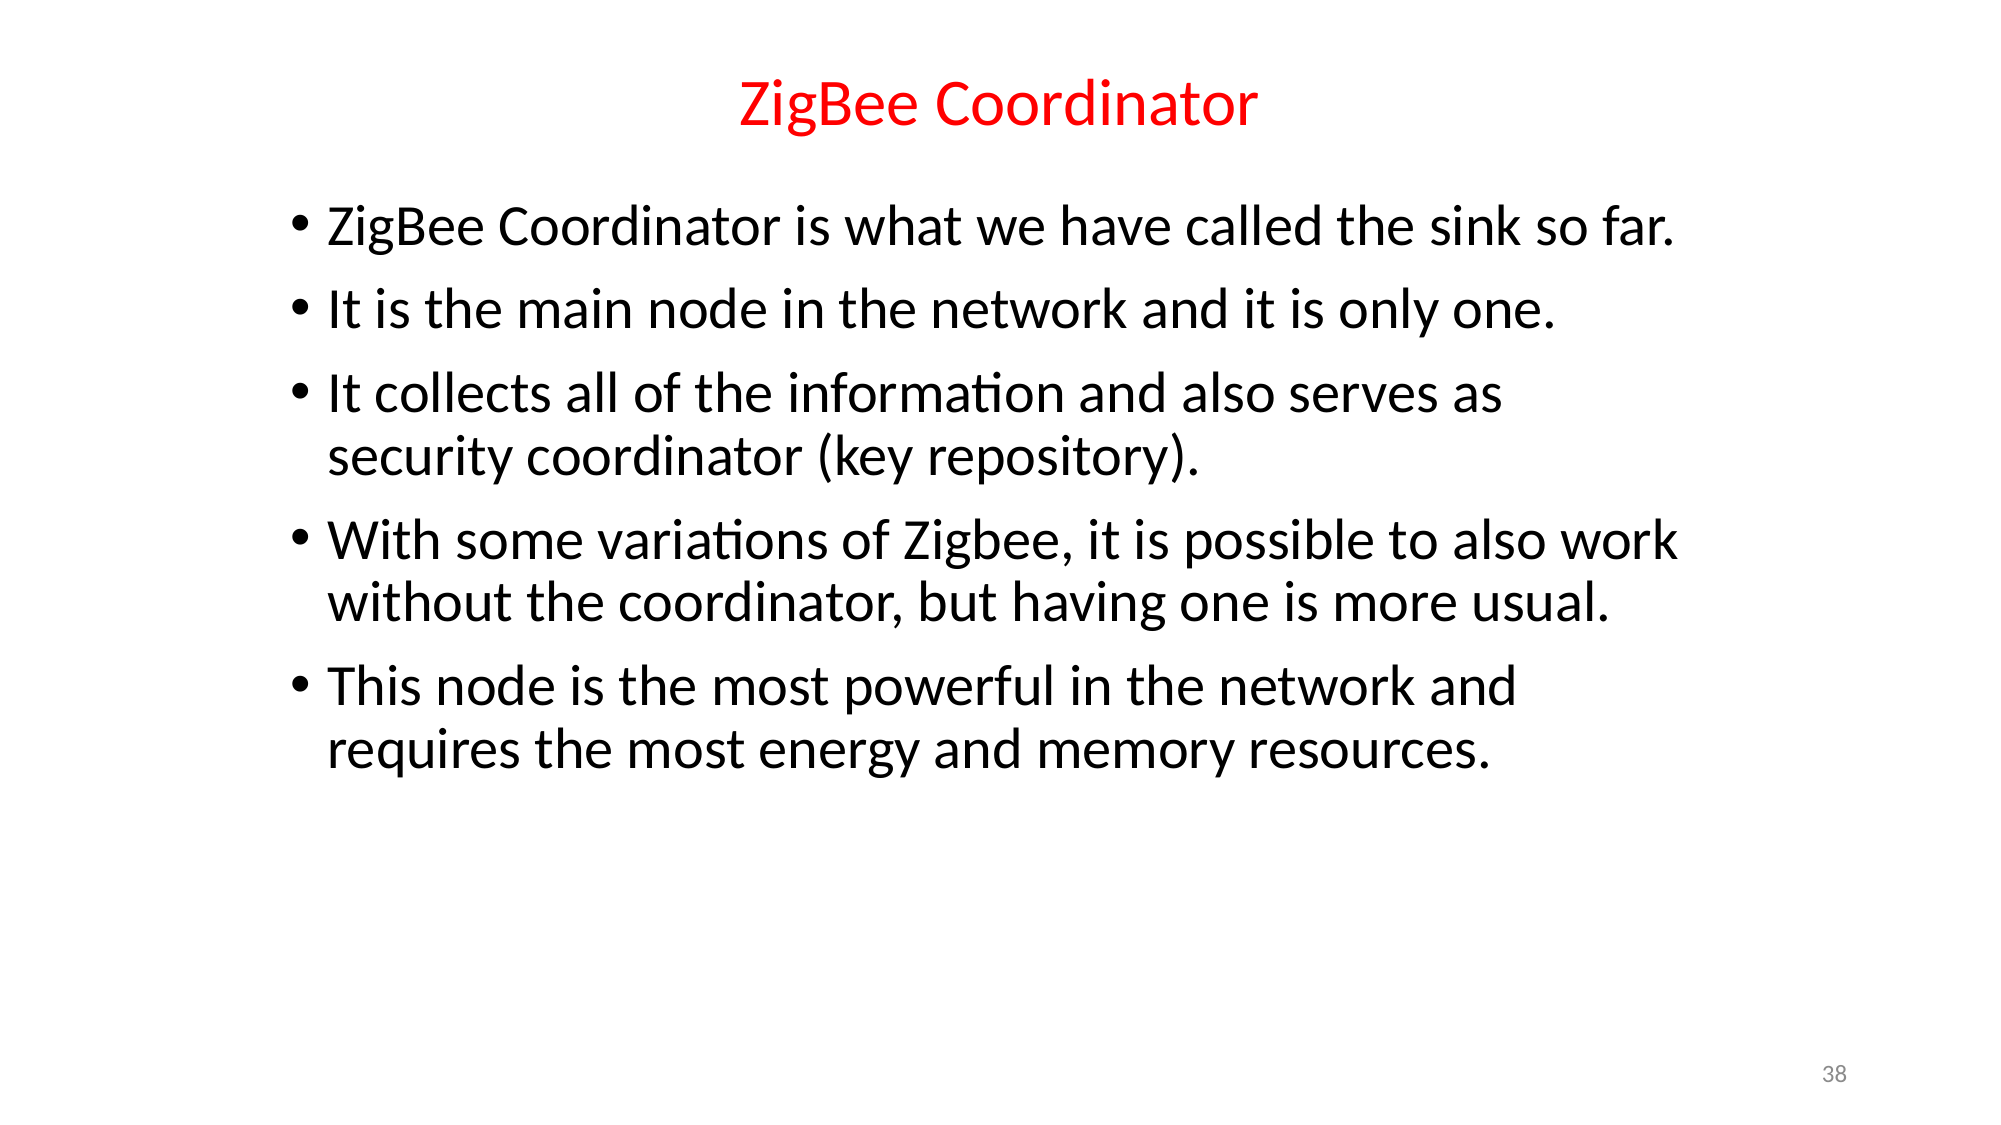

# ZigBee Coordinator
ZigBee Coordinator is what we have called the sink so far.
It is the main node in the network and it is only one.
It collects all of the information and also serves as security coordinator (key repository).
With some variations of Zigbee, it is possible to also work without the coordinator, but having one is more usual.
This node is the most powerful in the network and requires the most energy and memory resources.

38